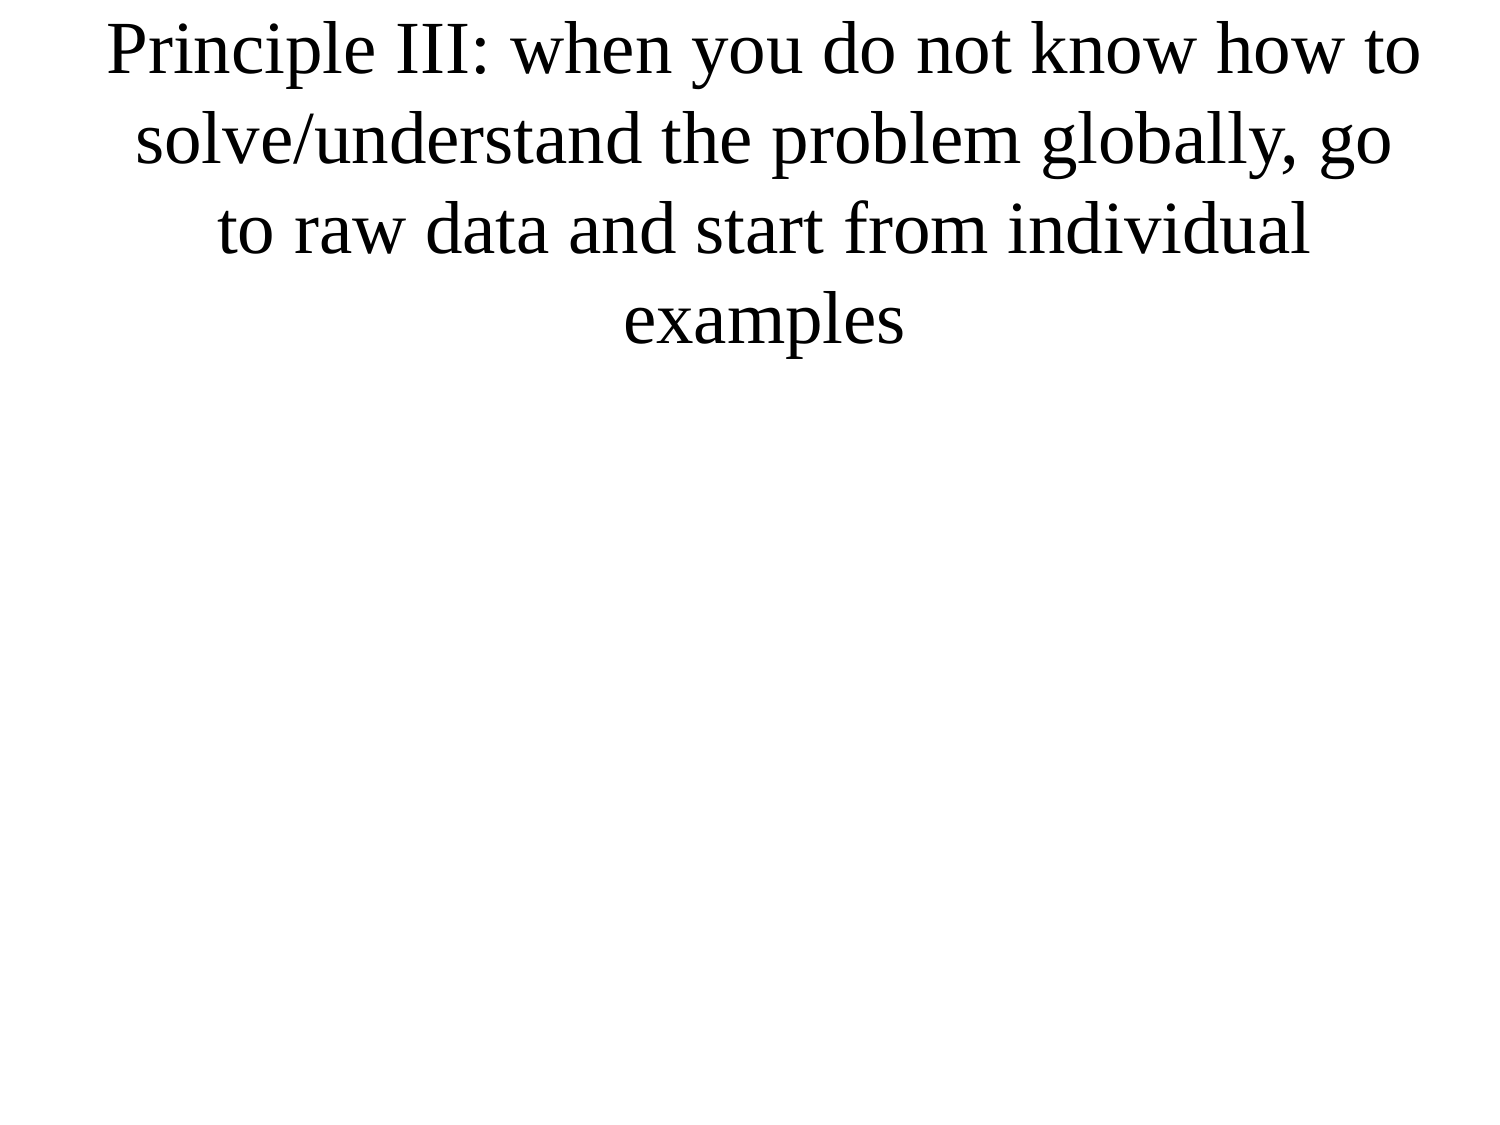

# Principle III: when you do not know how to solve/understand the problem globally, go to raw data and start from individual examples